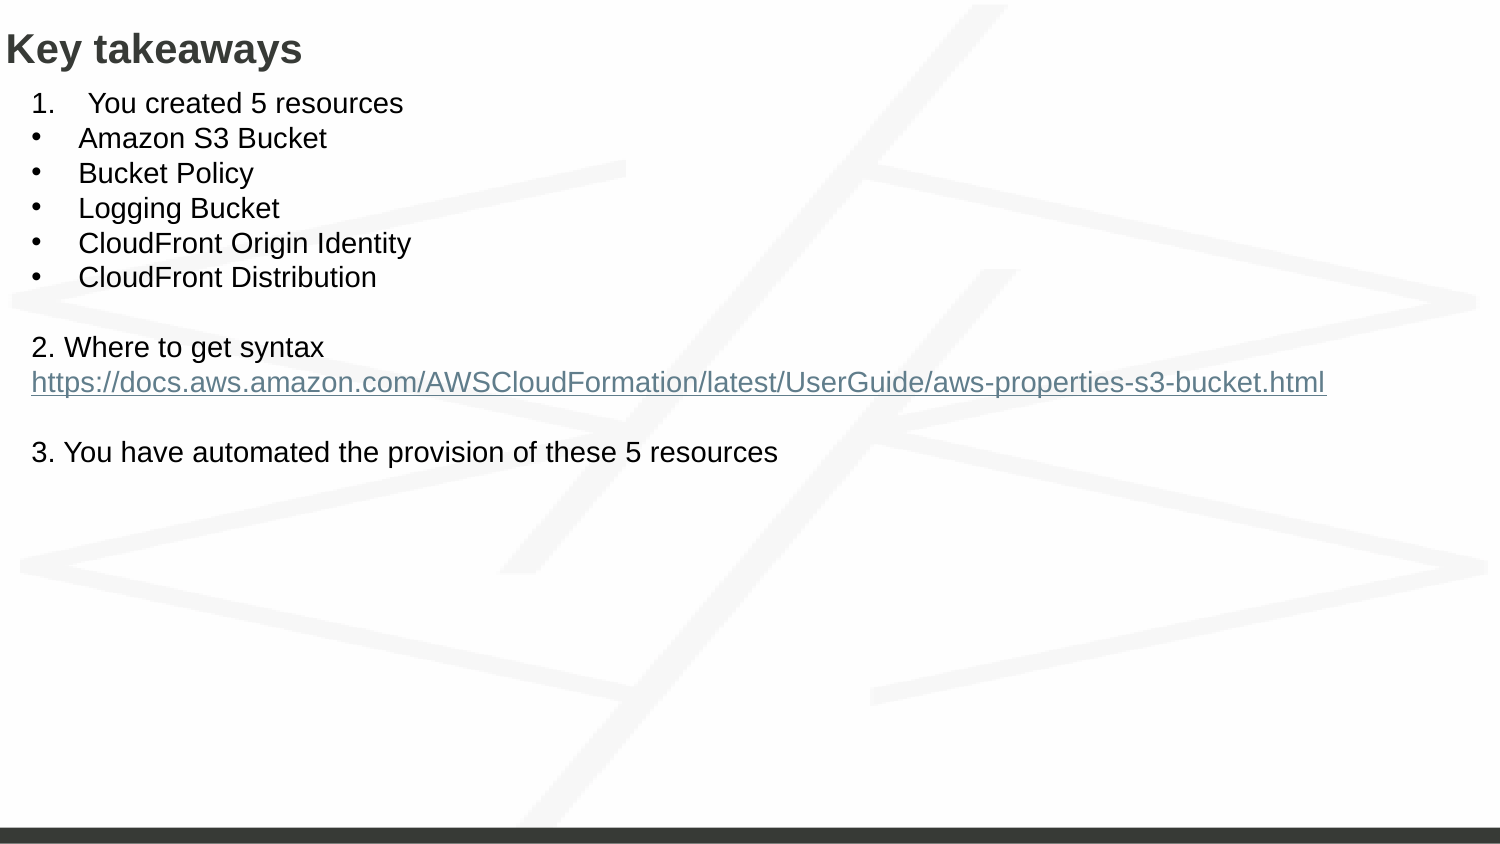

Key takeaways
You created 5 resources
Amazon S3 Bucket
Bucket Policy
Logging Bucket
CloudFront Origin Identity
CloudFront Distribution

2. Where to get syntax https://docs.aws.amazon.com/AWSCloudFormation/latest/UserGuide/aws-properties-s3-bucket.html

3. You have automated the provision of these 5 resources